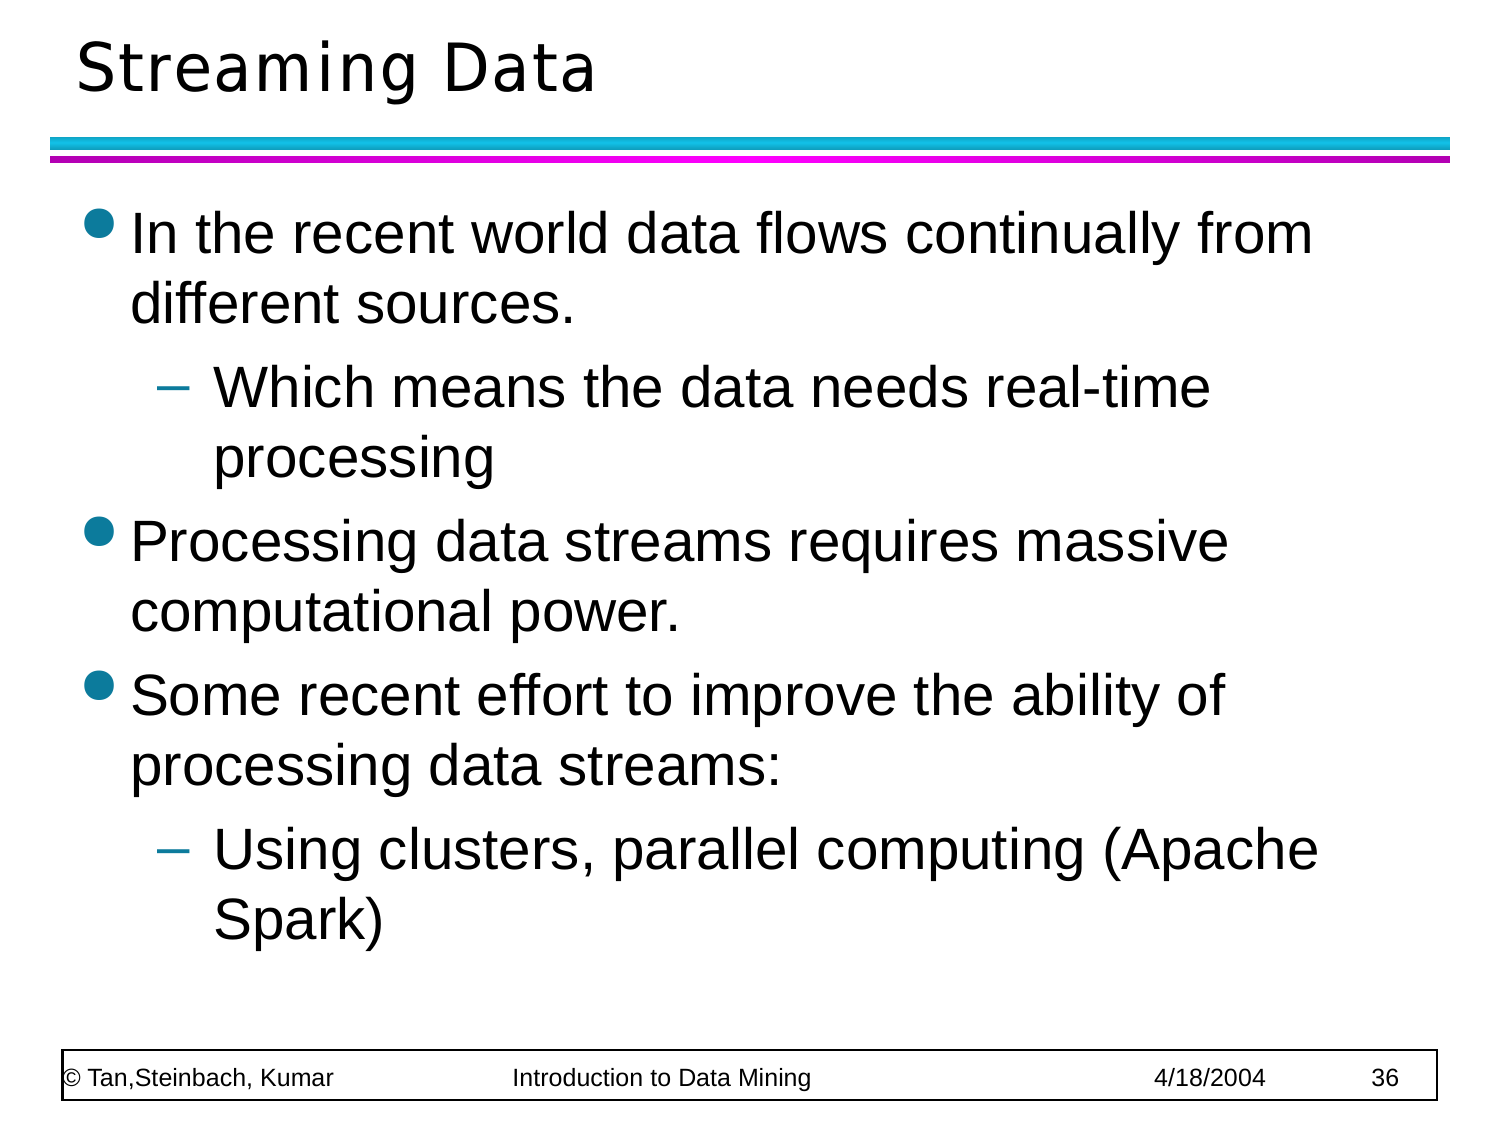

# Streaming Data
In the recent world data flows continually from different sources.
Which means the data needs real-time processing
Processing data streams requires massive computational power.
Some recent effort to improve the ability of processing data streams:
Using clusters, parallel computing (Apache Spark)